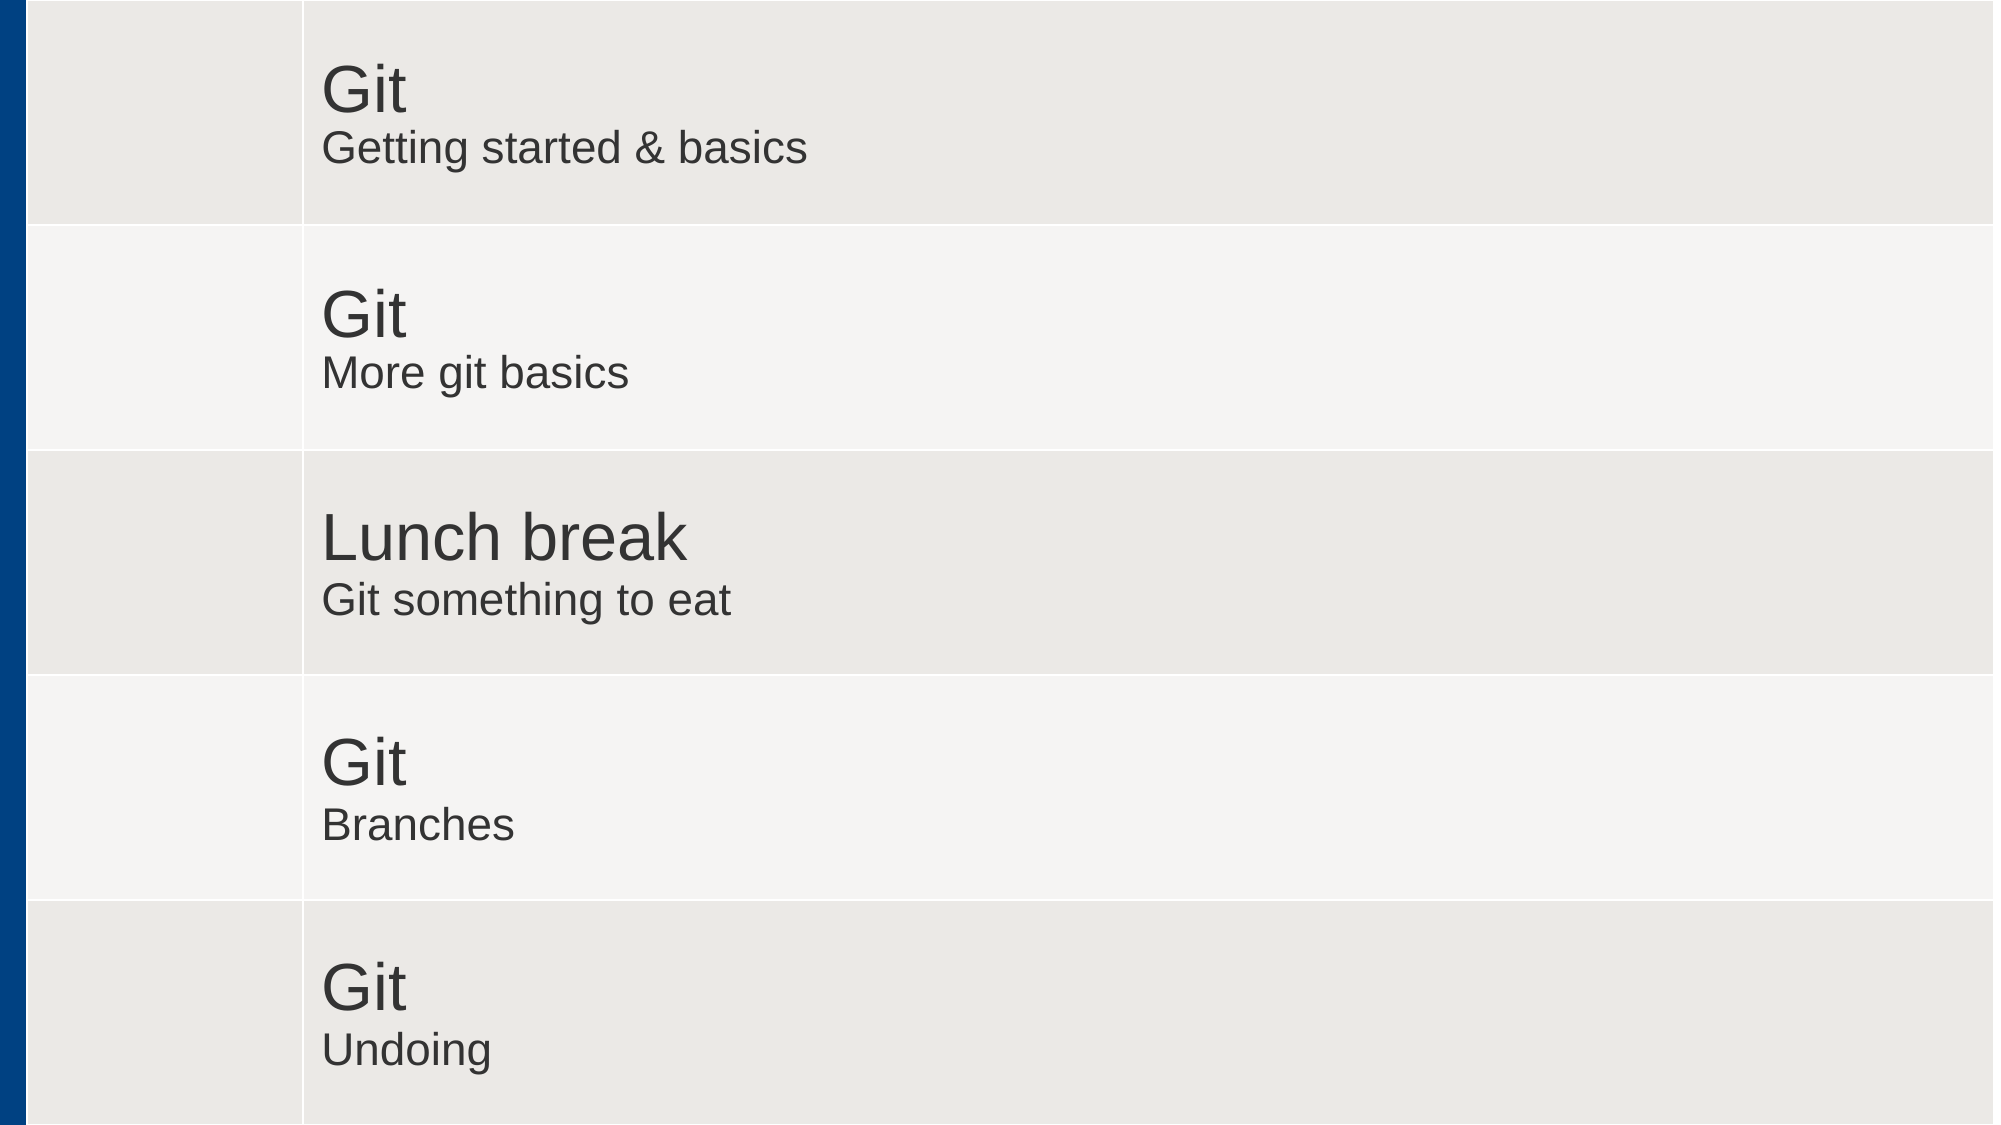

|  | Git Getting started & basics |
| --- | --- |
|  | Git More git basics |
|  | Lunch break Git something to eat |
|  | Git Branches |
|  | Git Undoing |
# Agenda